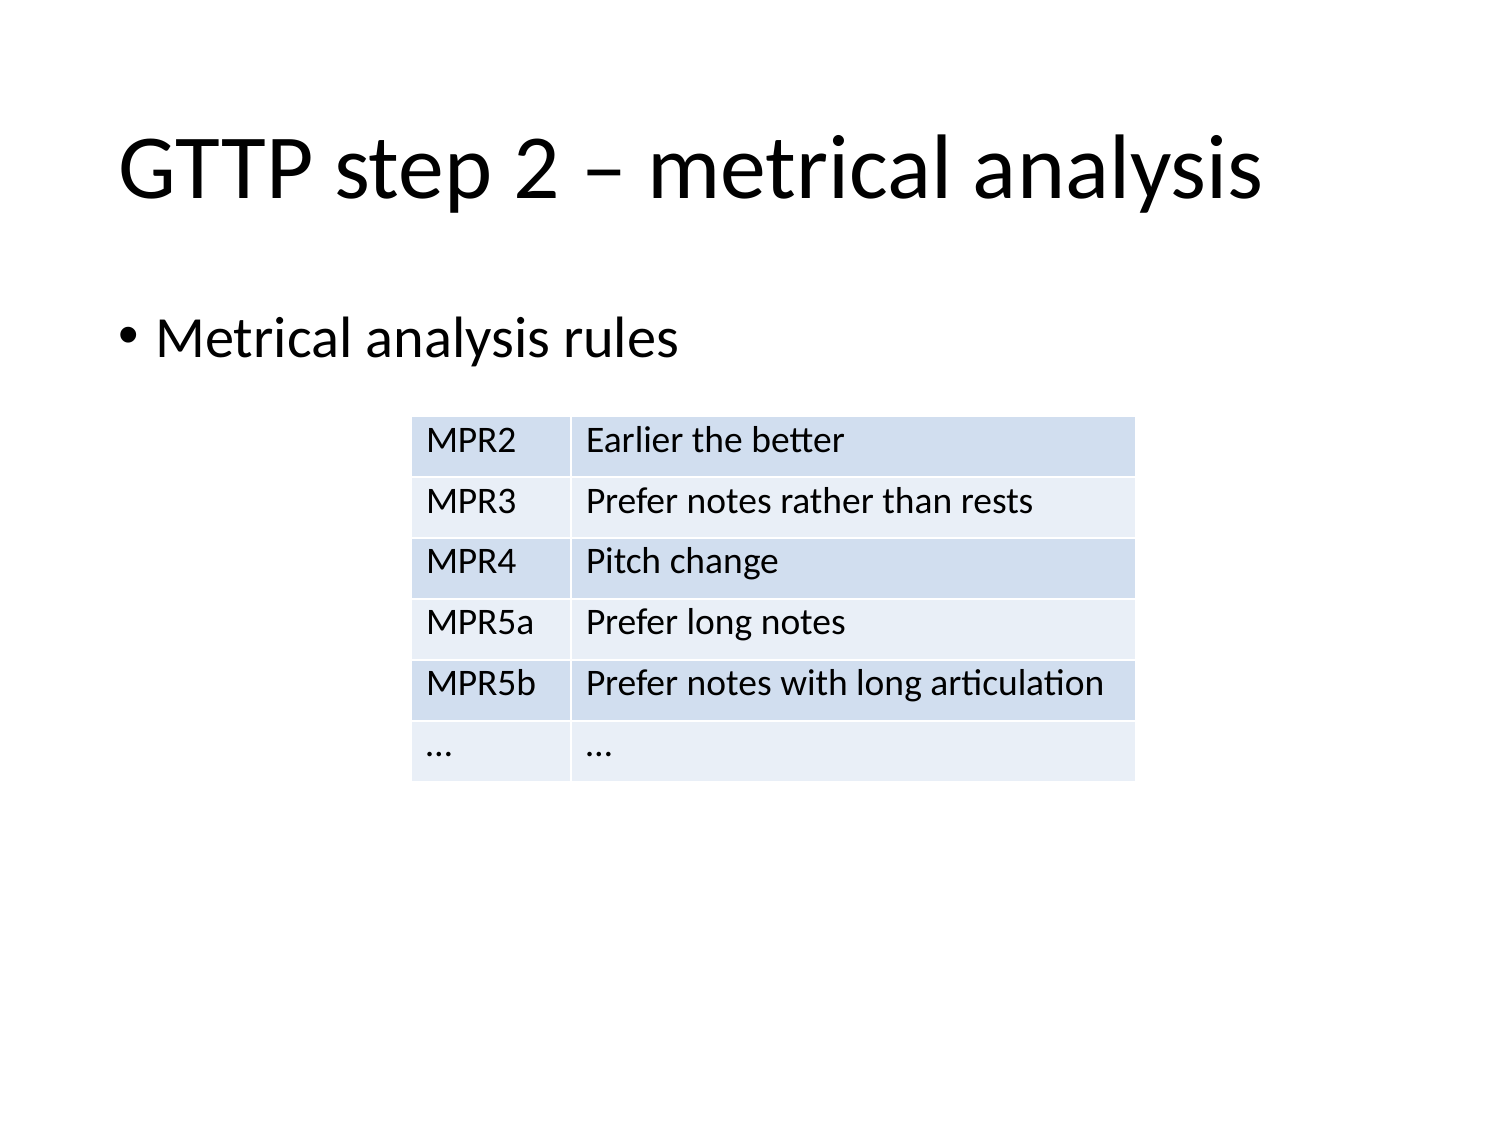

# GTTP step 2 – metrical analysis
Metrical analysis rules
| MPR2 | Earlier the better |
| --- | --- |
| MPR3 | Prefer notes rather than rests |
| MPR4 | Pitch change |
| MPR5a | Prefer long notes |
| MPR5b | Prefer notes with long articulation |
| … | … |